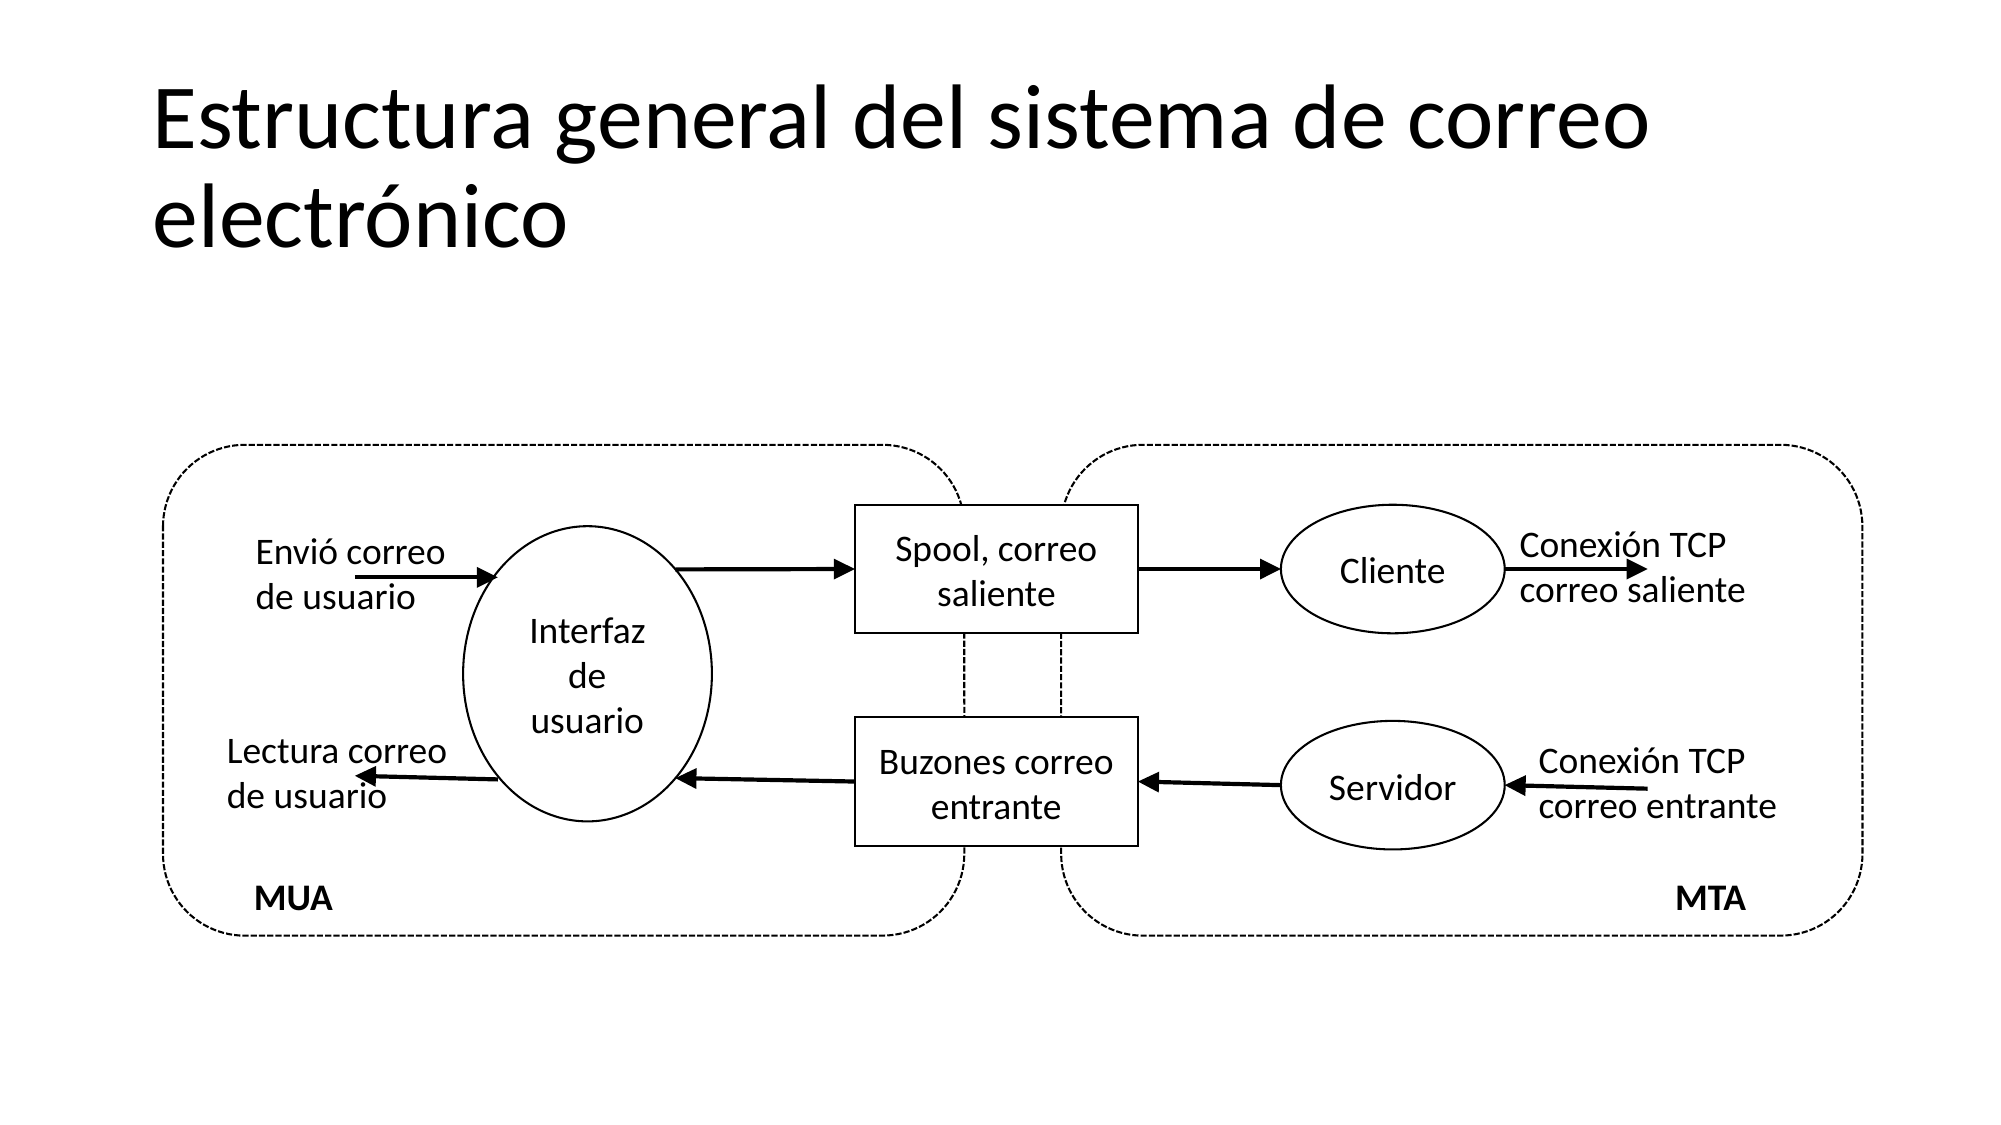

# Estructura general del sistema de correo electrónico

Spool, correo saliente
Cliente
Conexión TCP correo saliente
Envió correo de usuario
Interfaz de usuario
Buzones correo entrante
Lectura correo de usuario
Servidor
Conexión TCP correo entrante
MUA
MTA